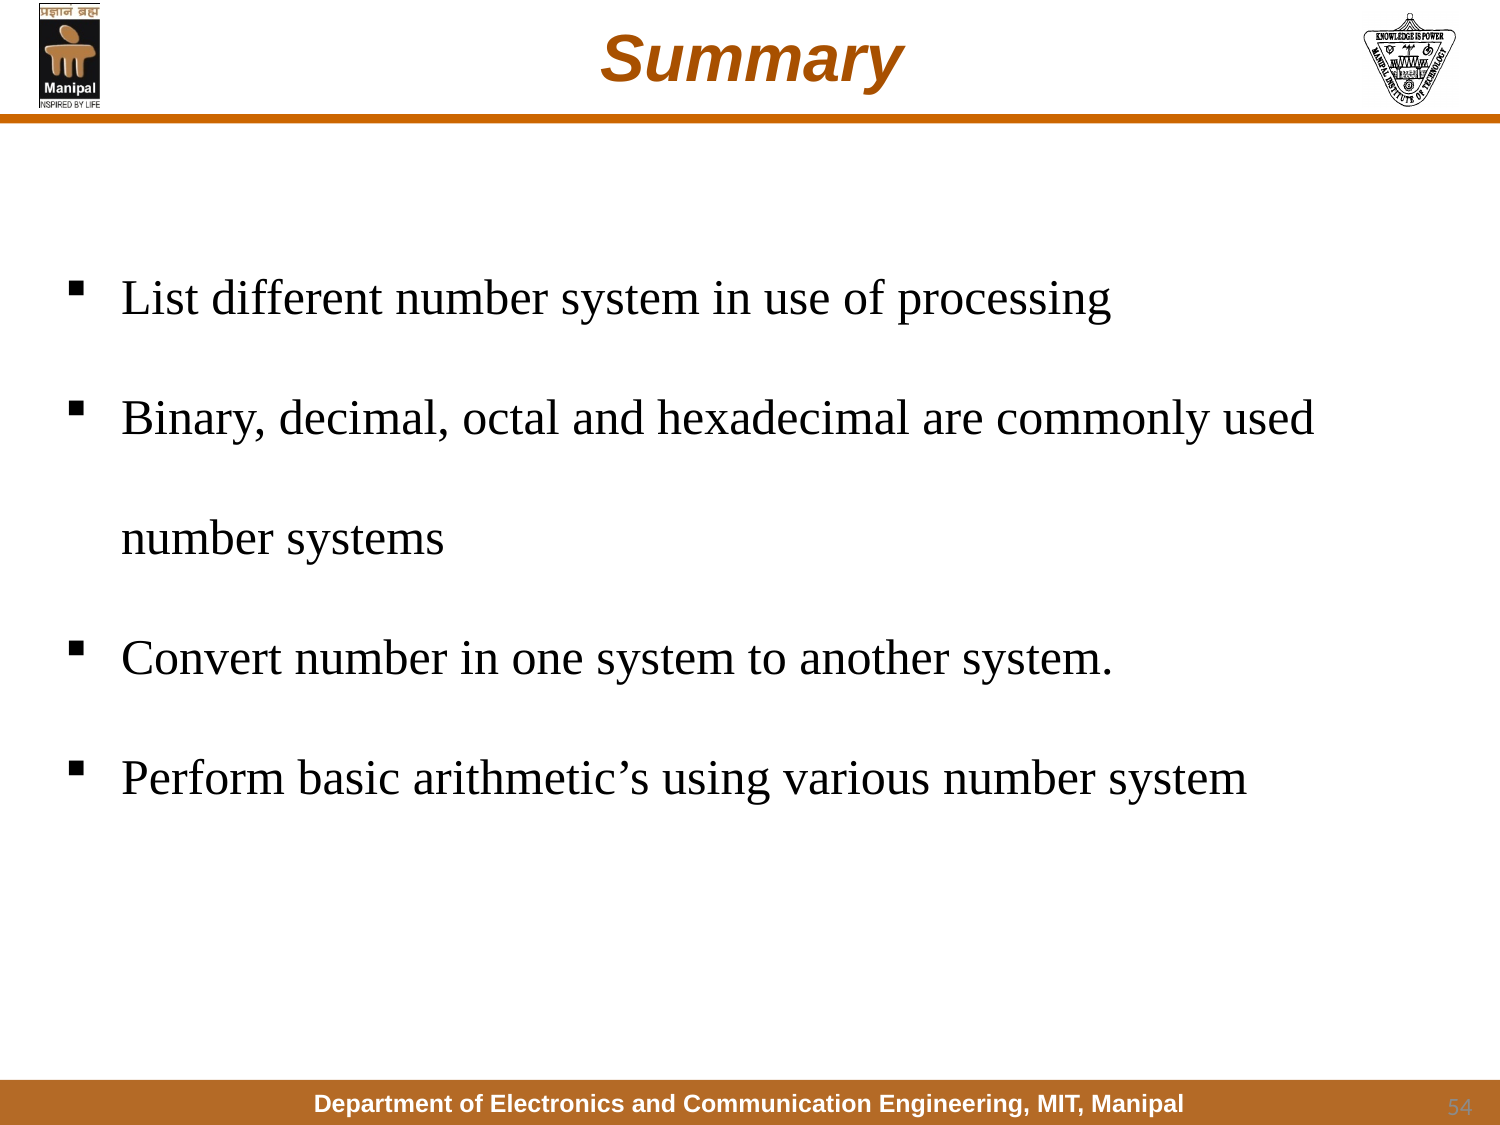

# Summary

List different number system in use of processing
Binary, decimal, octal and hexadecimal are commonly used number systems
Convert number in one system to another system.
Perform basic arithmetic’s using various number system
54